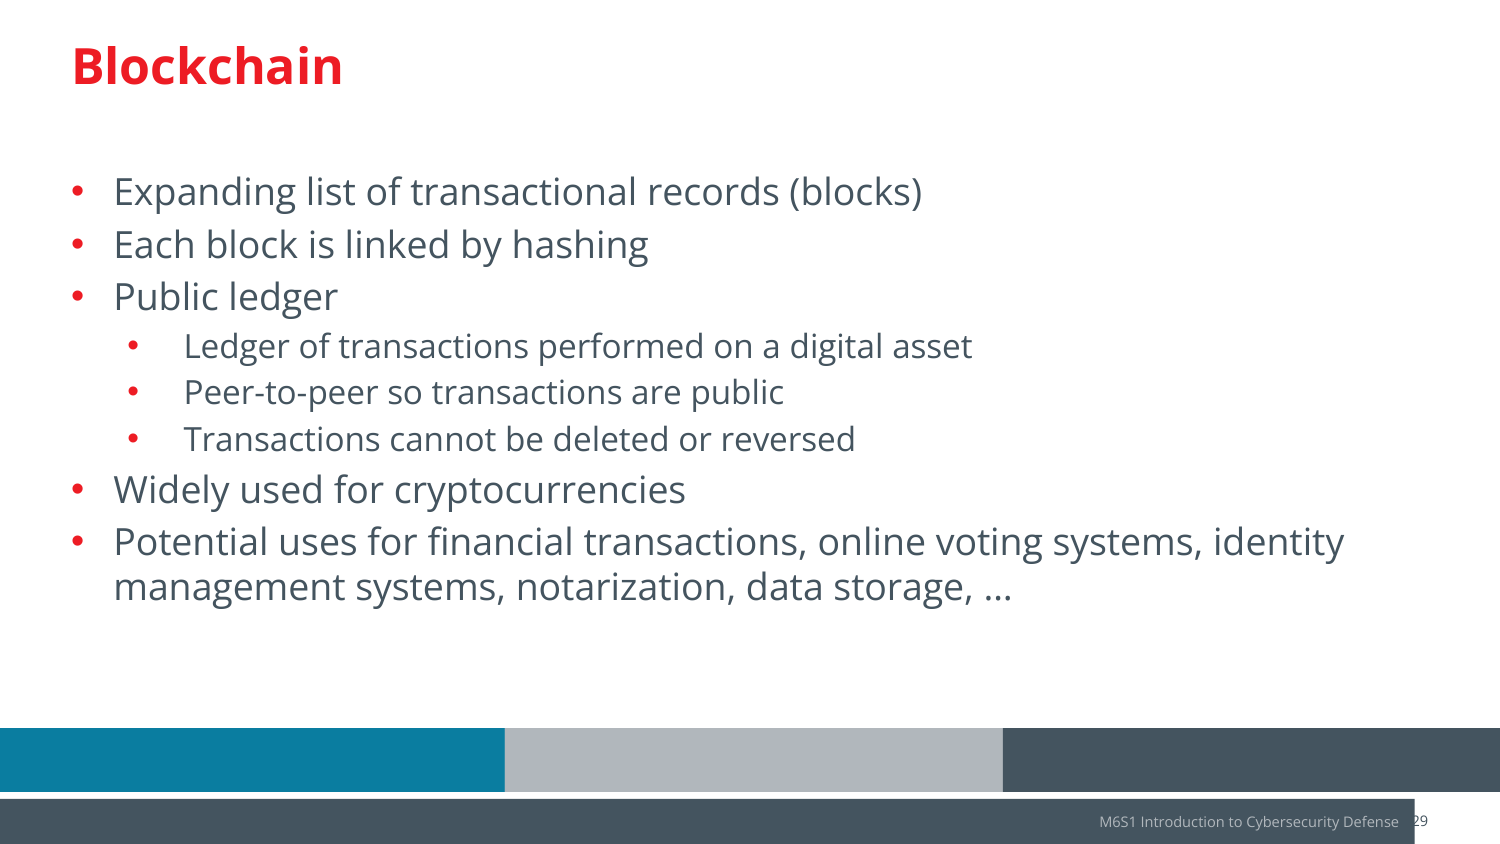

# Blockchain
Expanding list of transactional records (blocks)
Each block is linked by hashing
Public ledger
Ledger of transactions performed on a digital asset
Peer-to-peer so transactions are public
Transactions cannot be deleted or reversed
Widely used for cryptocurrencies
Potential uses for financial transactions, online voting systems, identity management systems, notarization, data storage, …
M6S1 Introduction to Cybersecurity Defense
CompTIA Security+ Lesson 5 | Copyright © 2020 CompTIA Properties, LLC. All Rights Reserved.  |  CompTIA.org
29